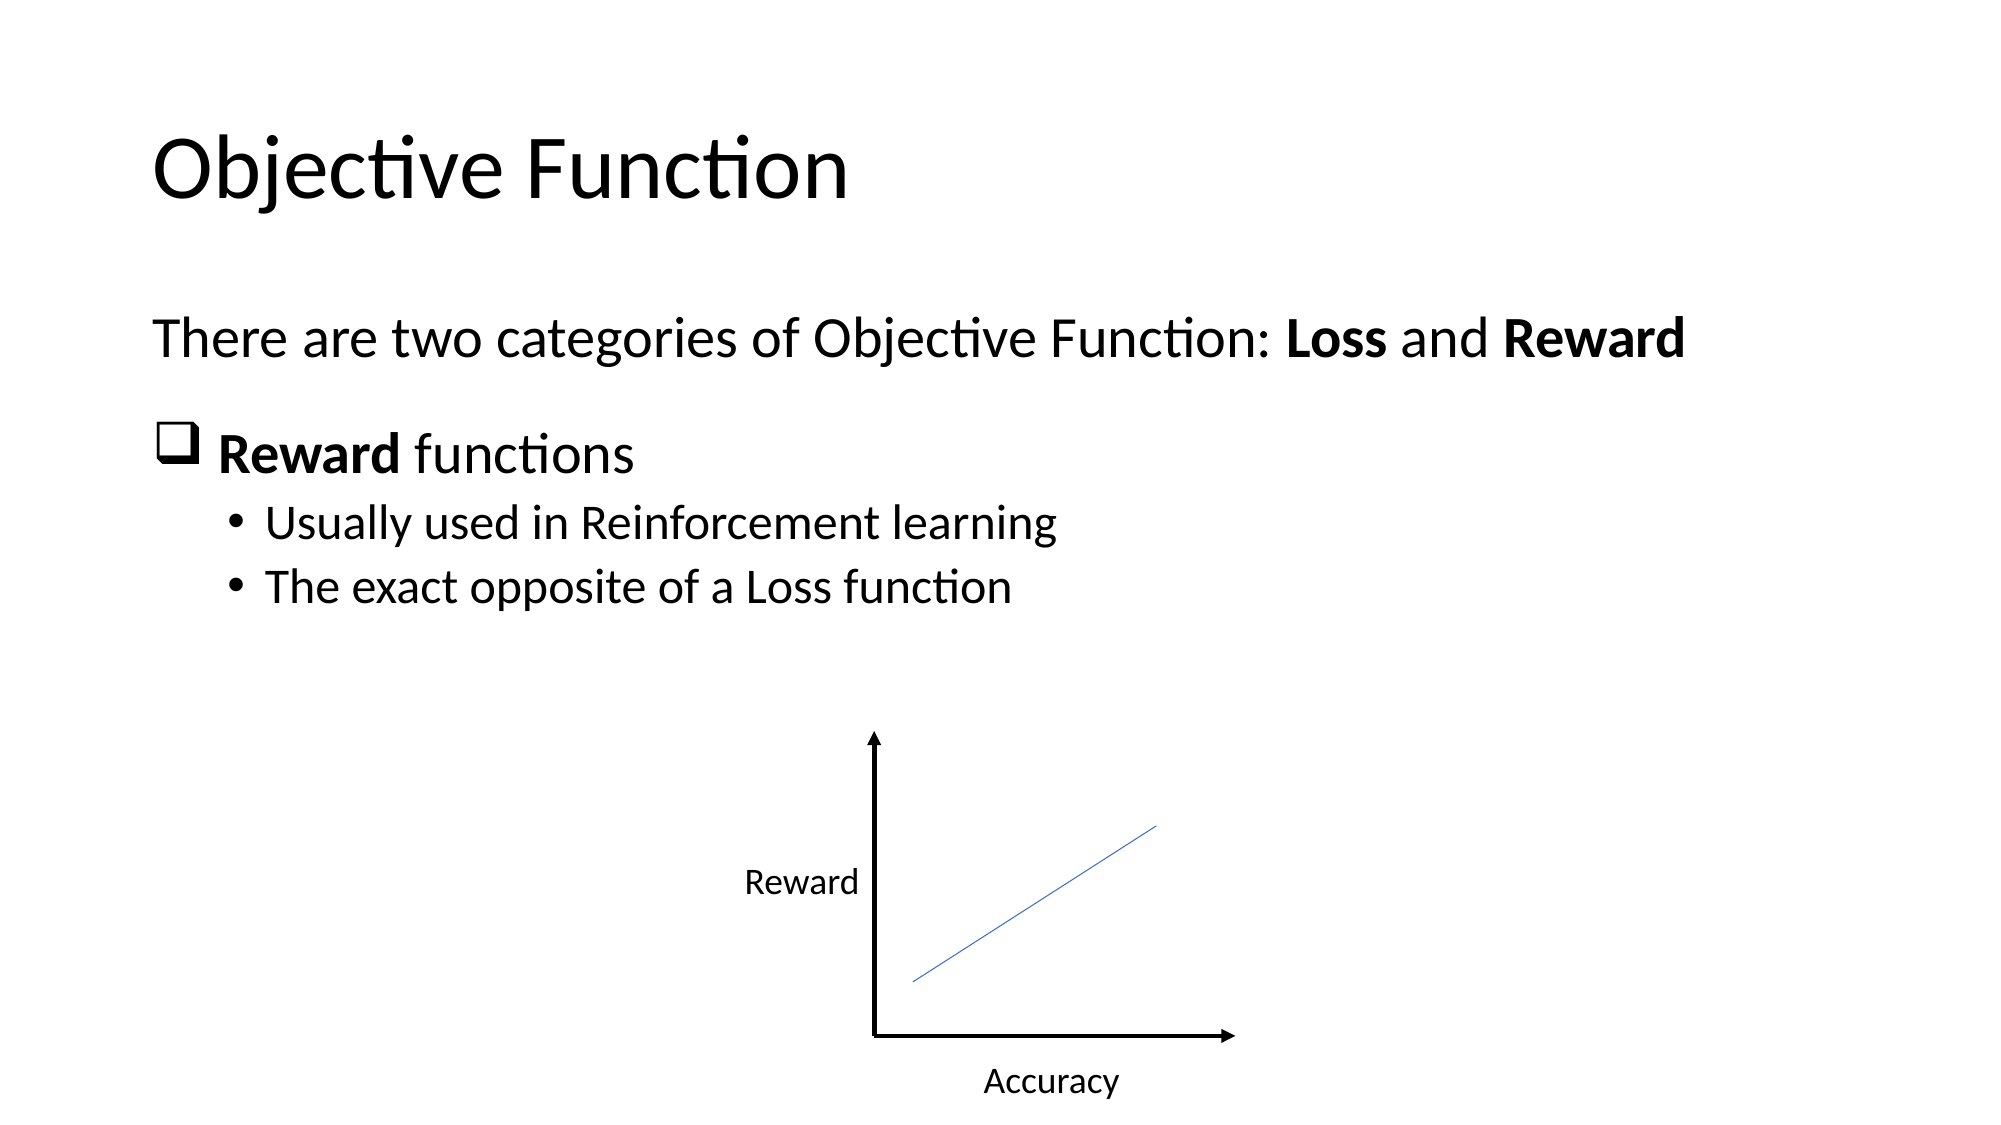

# Objective Function
There are two categories of Objective Function: Loss and Reward

 Reward functions
Usually used in Reinforcement learning
The exact opposite of a Loss function

Reward
Accuracy